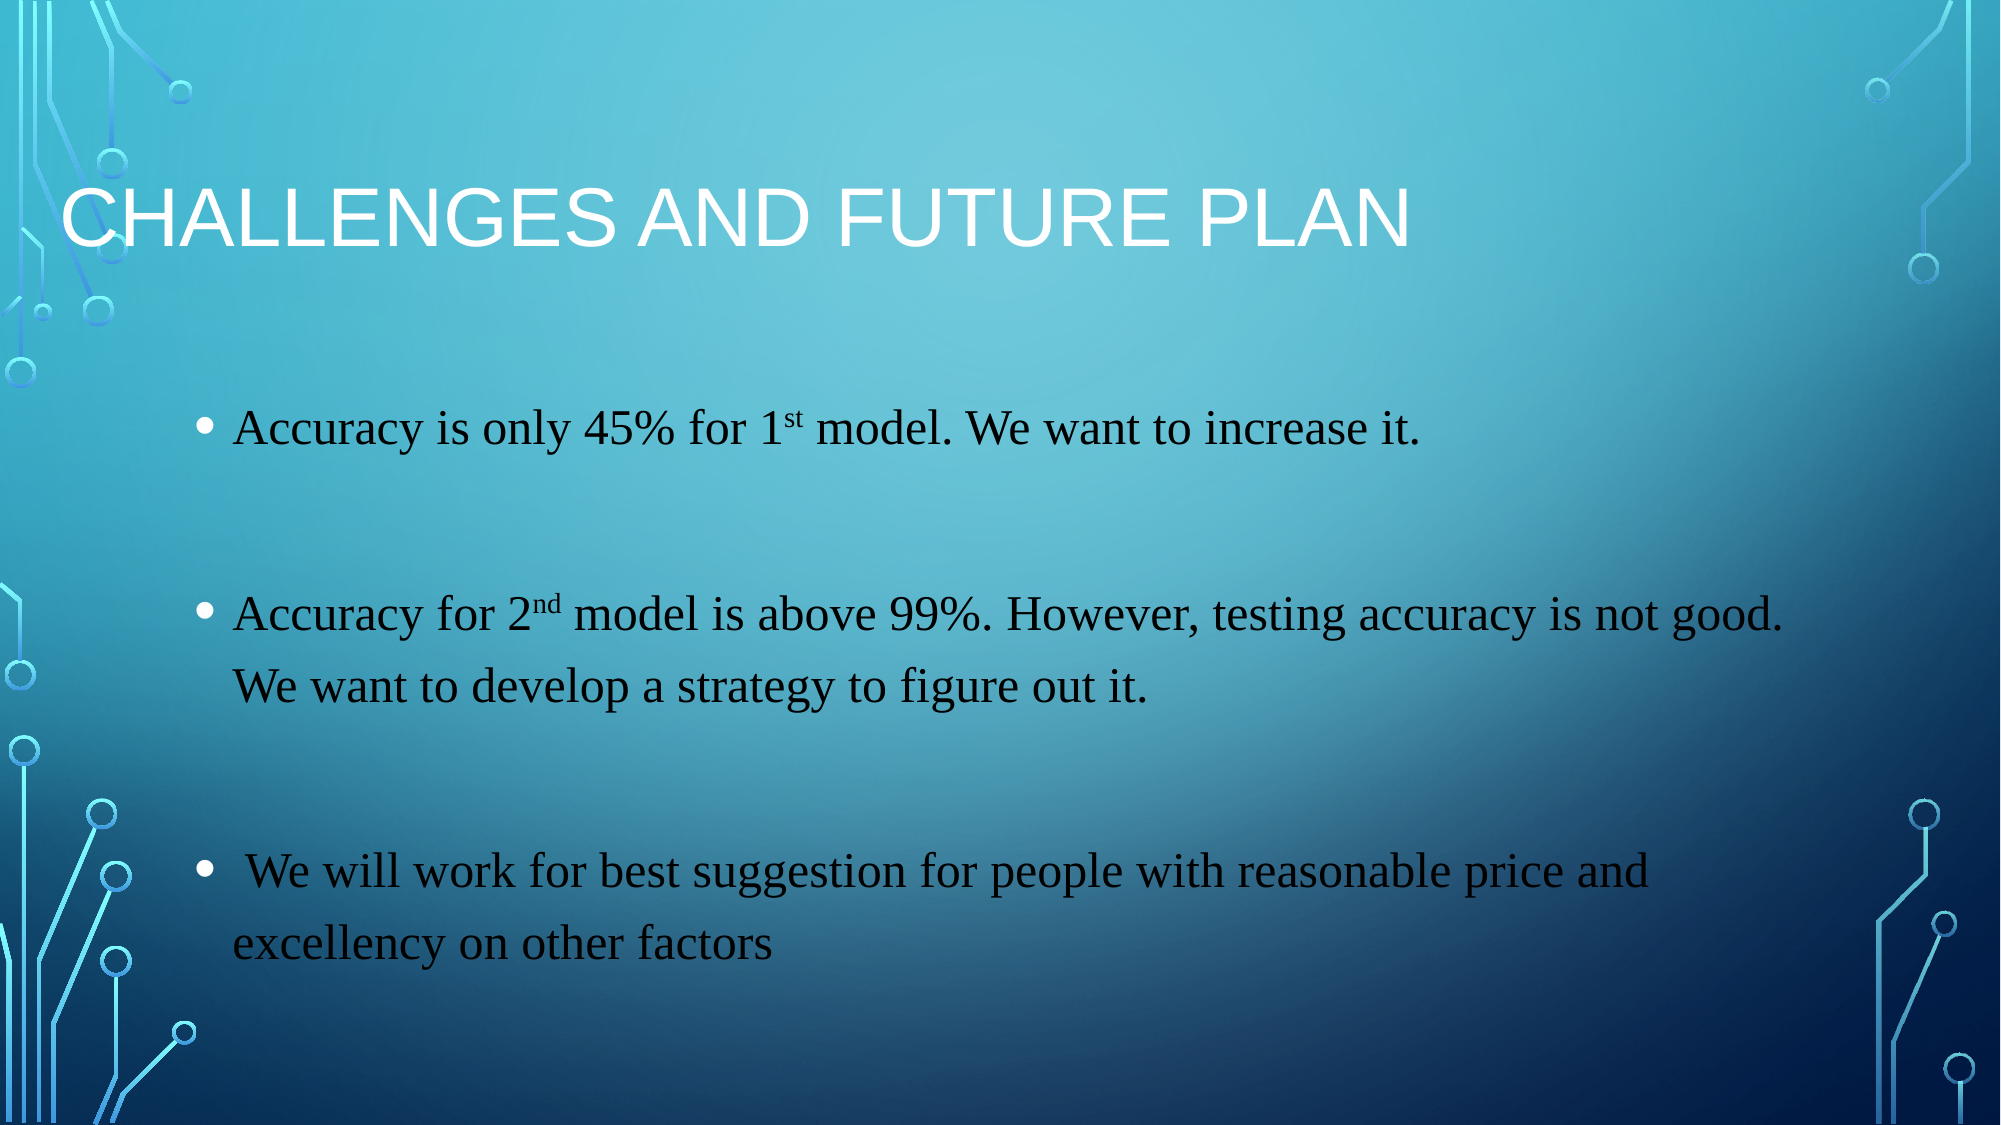

CHALLENGES AND FUTURE PLAN
Accuracy is only 45% for 1st model. We want to increase it.

Accuracy for 2nd model is above 99%. However, testing accuracy is not good. We want to develop a strategy to figure out it.

 We will work for best suggestion for people with reasonable price and excellency on other factors